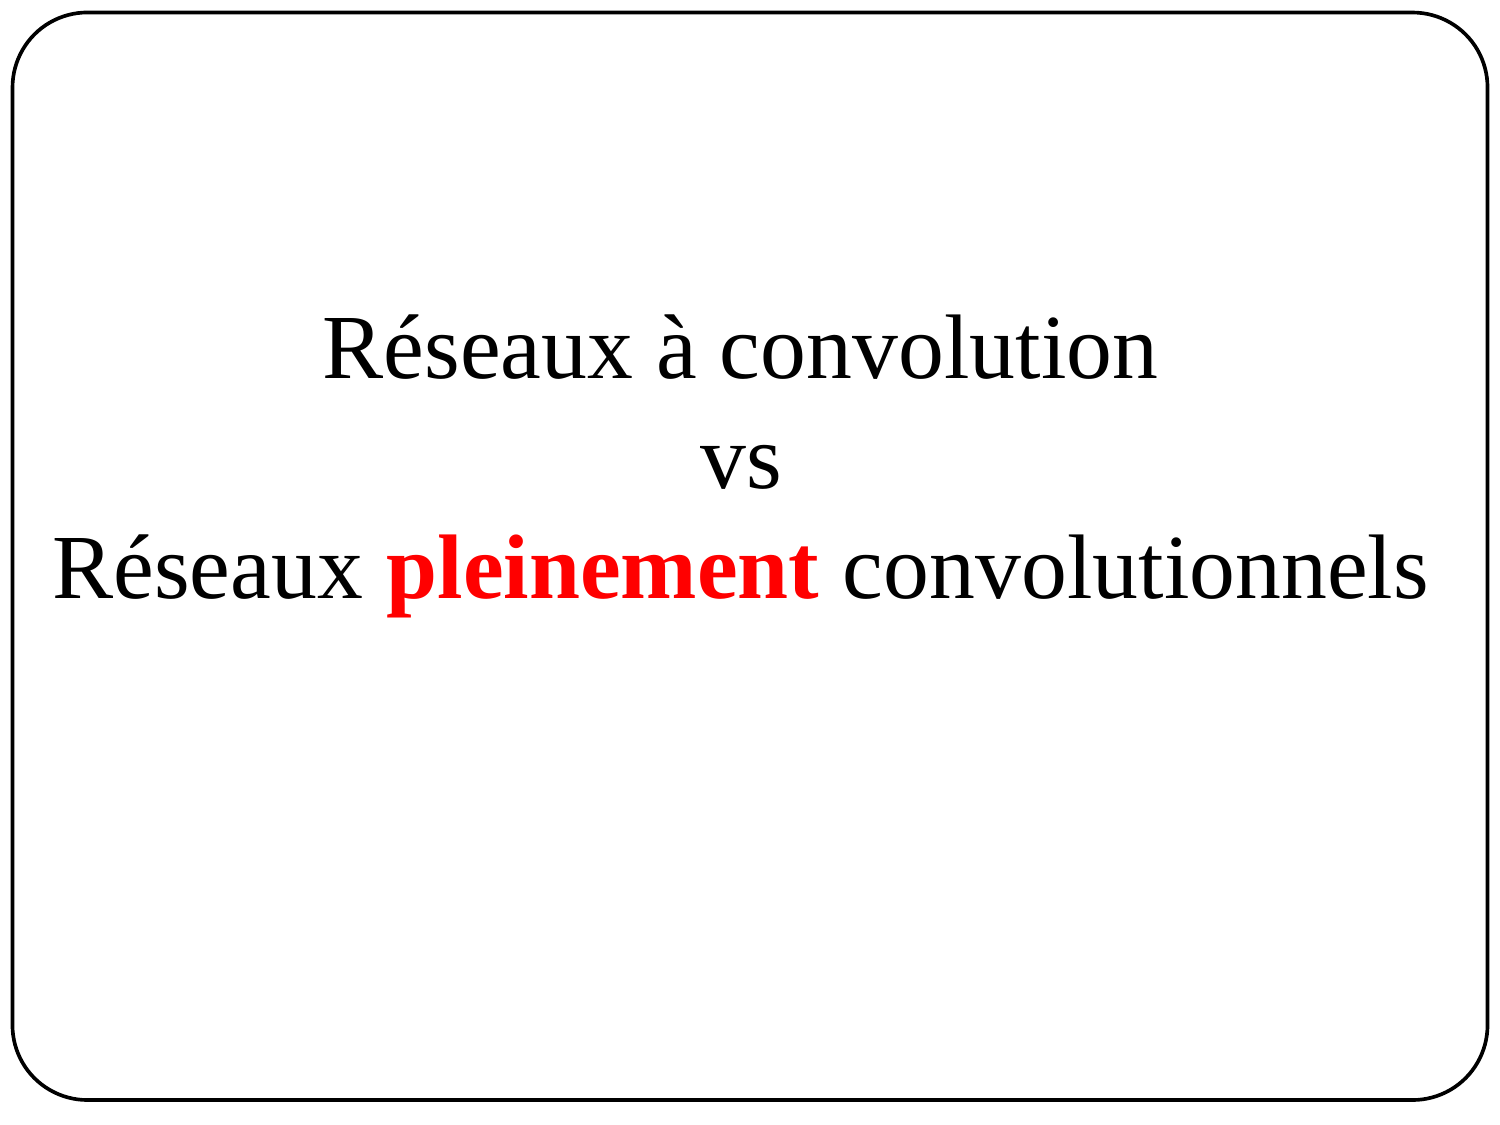

# Réseaux à convolution vs Réseaux pleinement convolutionnels